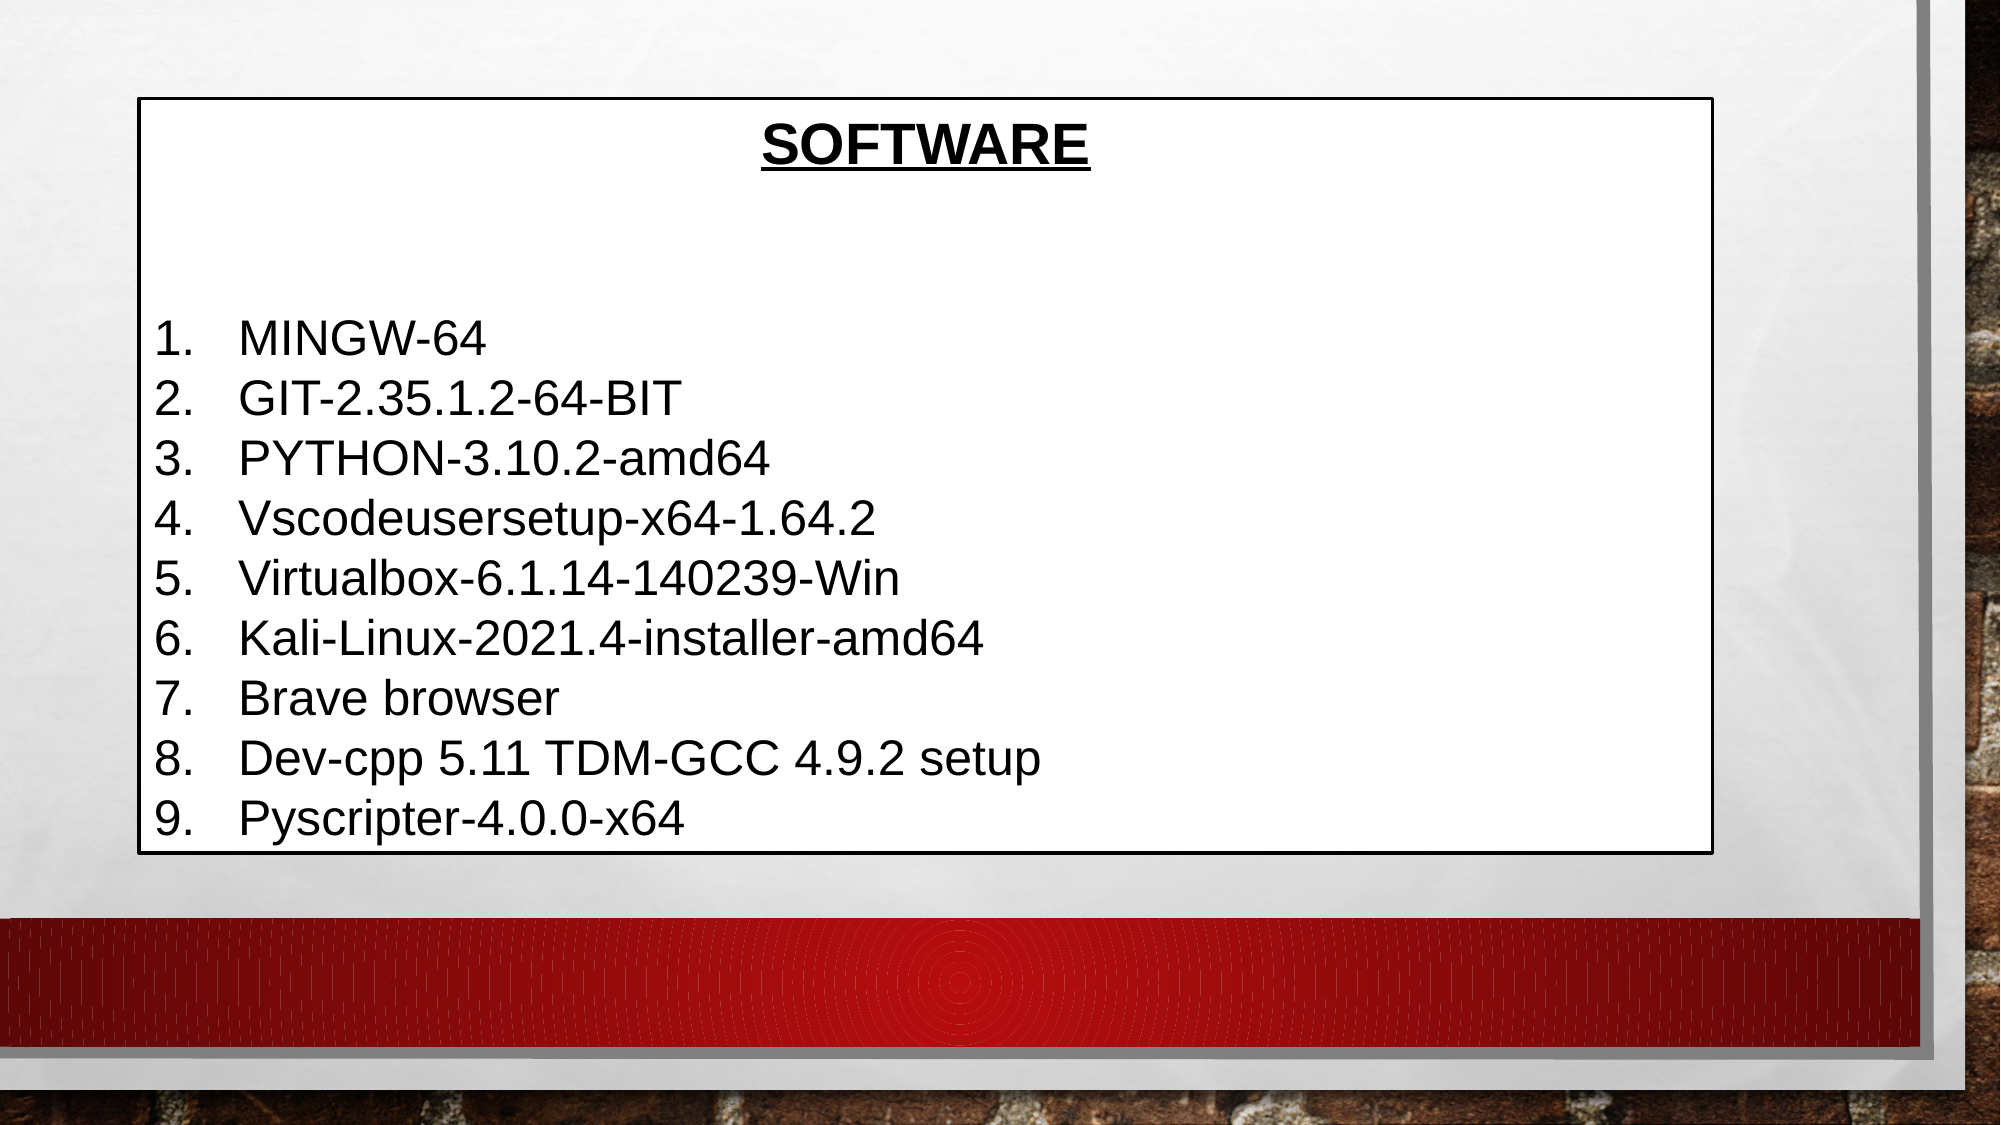

SOFTWARE

MINGW-64
GIT-2.35.1.2-64-BIT
PYTHON-3.10.2-amd64
Vscodeusersetup-x64-1.64.2
Virtualbox-6.1.14-140239-Win
Kali-Linux-2021.4-installer-amd64
Brave browser
Dev-cpp 5.11 TDM-GCC 4.9.2 setup
Pyscripter-4.0.0-x64